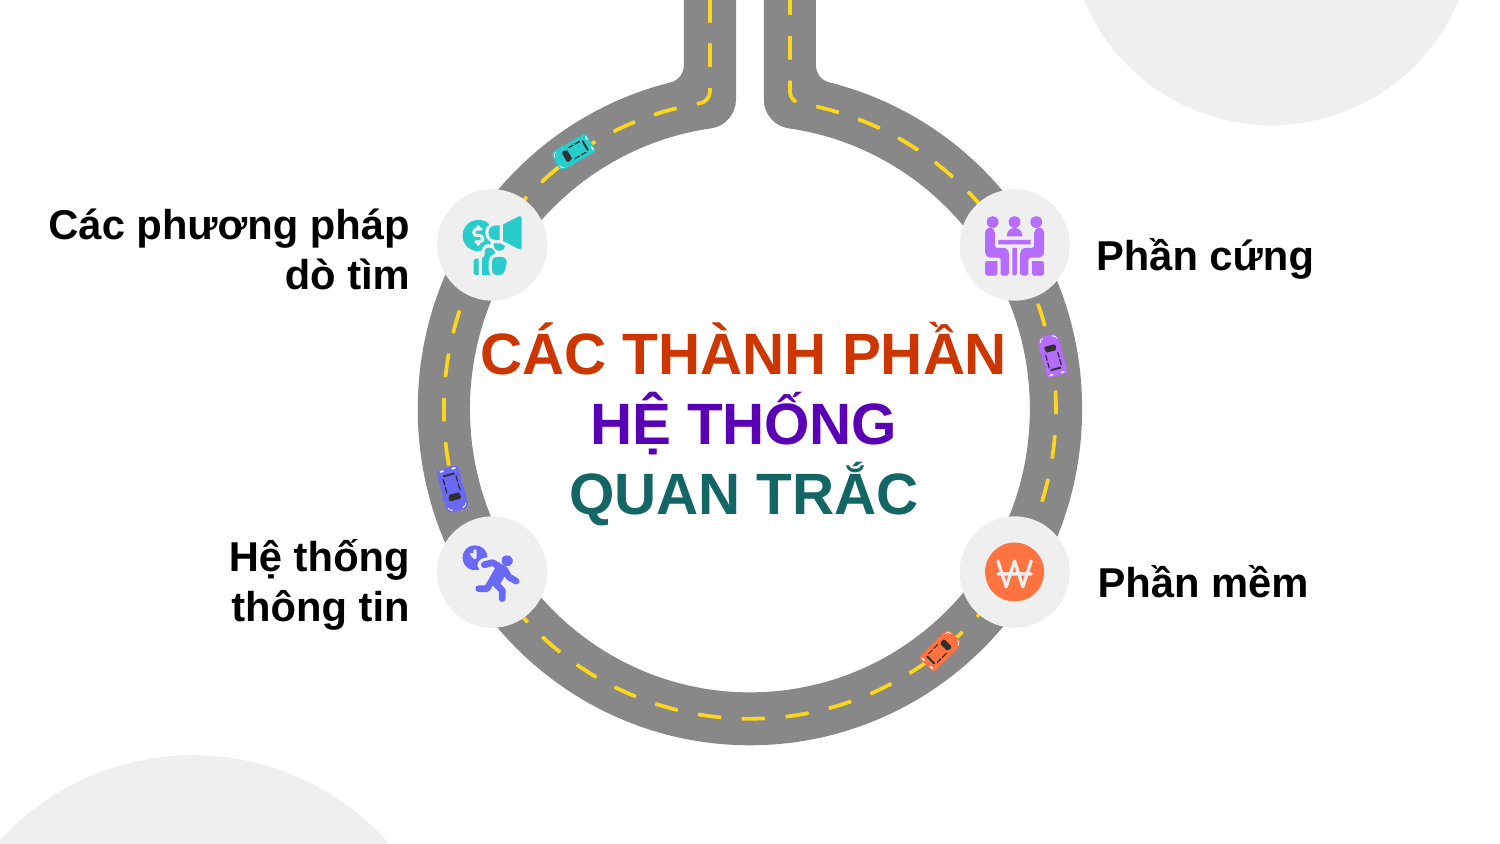

Các phương pháp dò tìm

Phần cứng

# CÁC THÀNH PHẦN HỆ THỐNG QUAN TRẮC
Hệ thống thông tin

Phần mềm